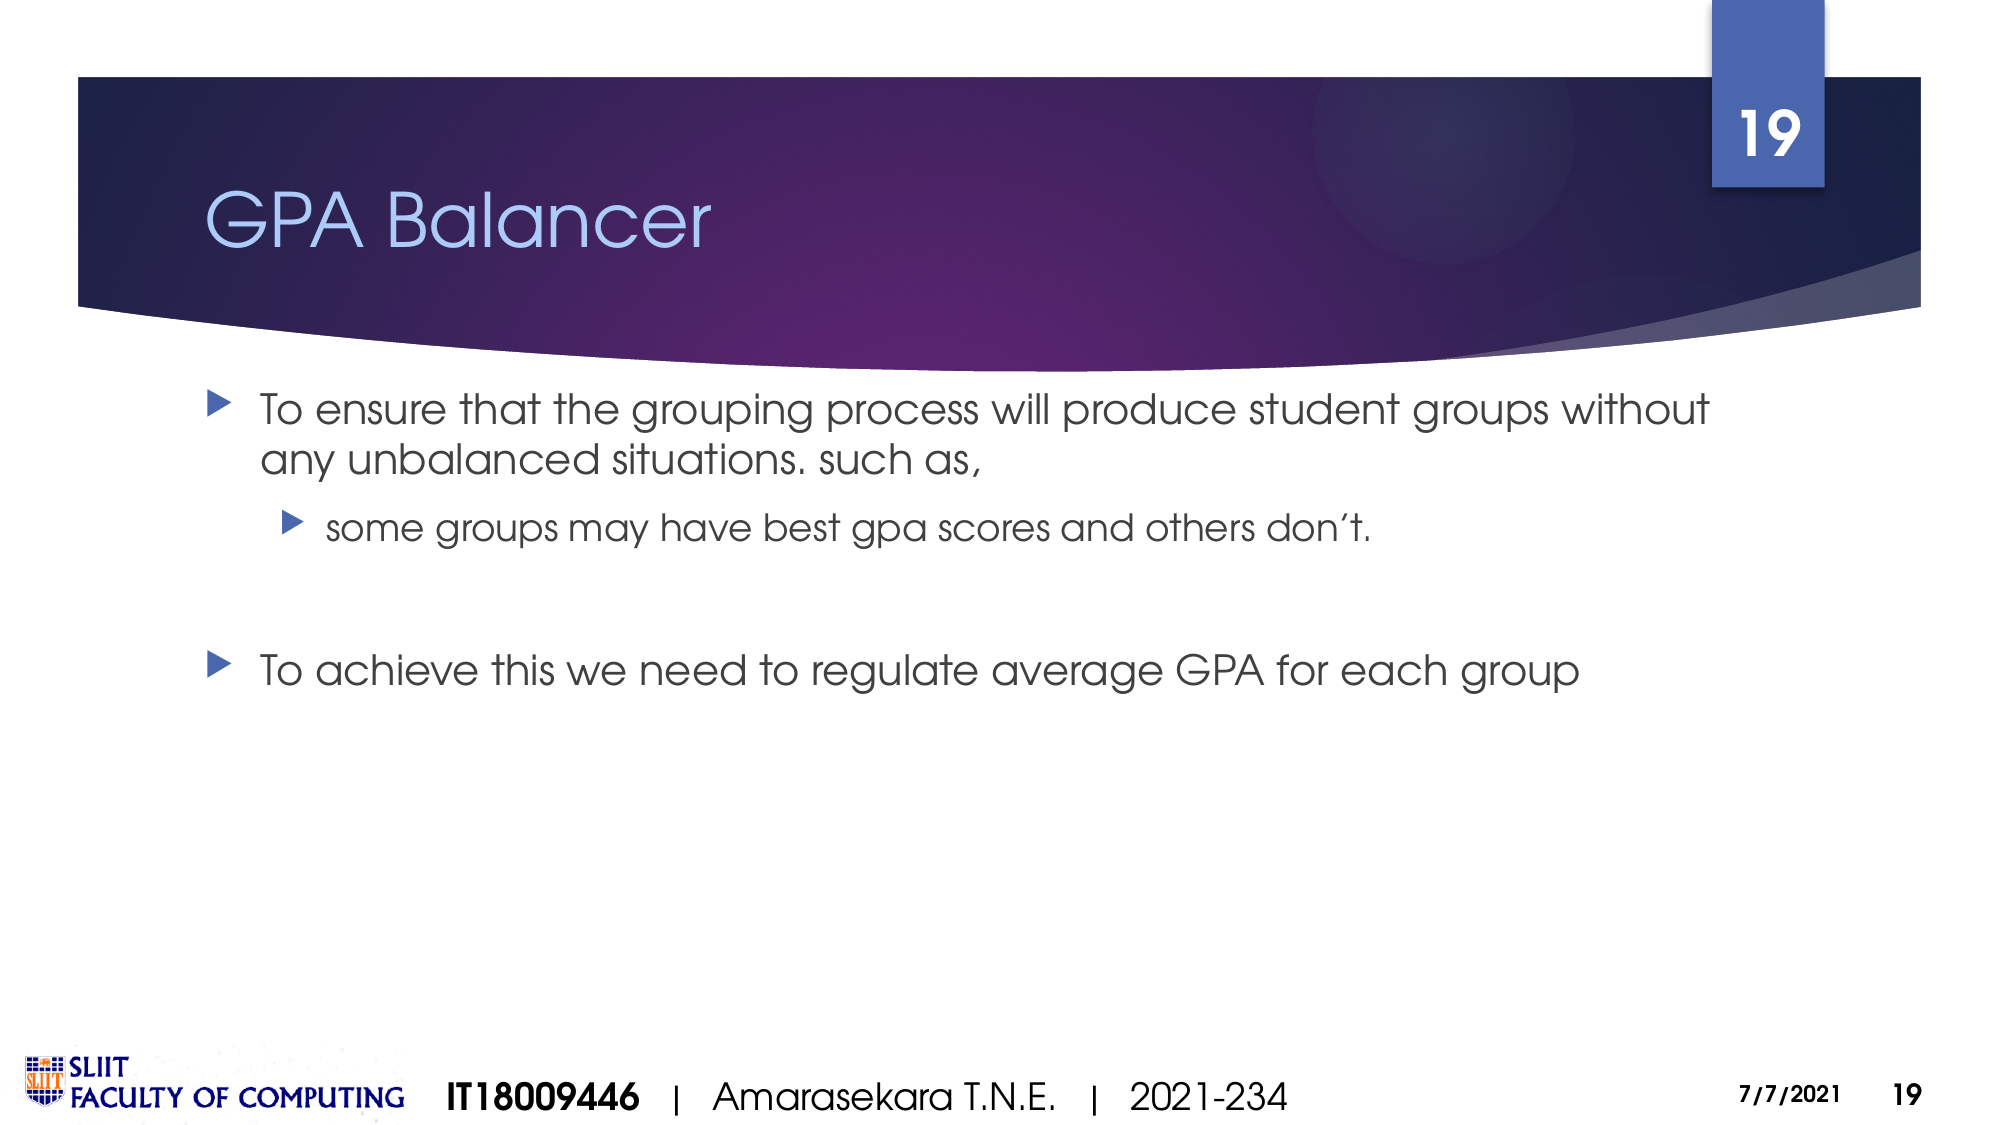

# GPA Balancer
To ensure that the grouping process will produce student groups without any unbalanced situations. such as,
some groups may have best gpa scores and others don’t.

To achieve this we need to regulate average GPA for each group